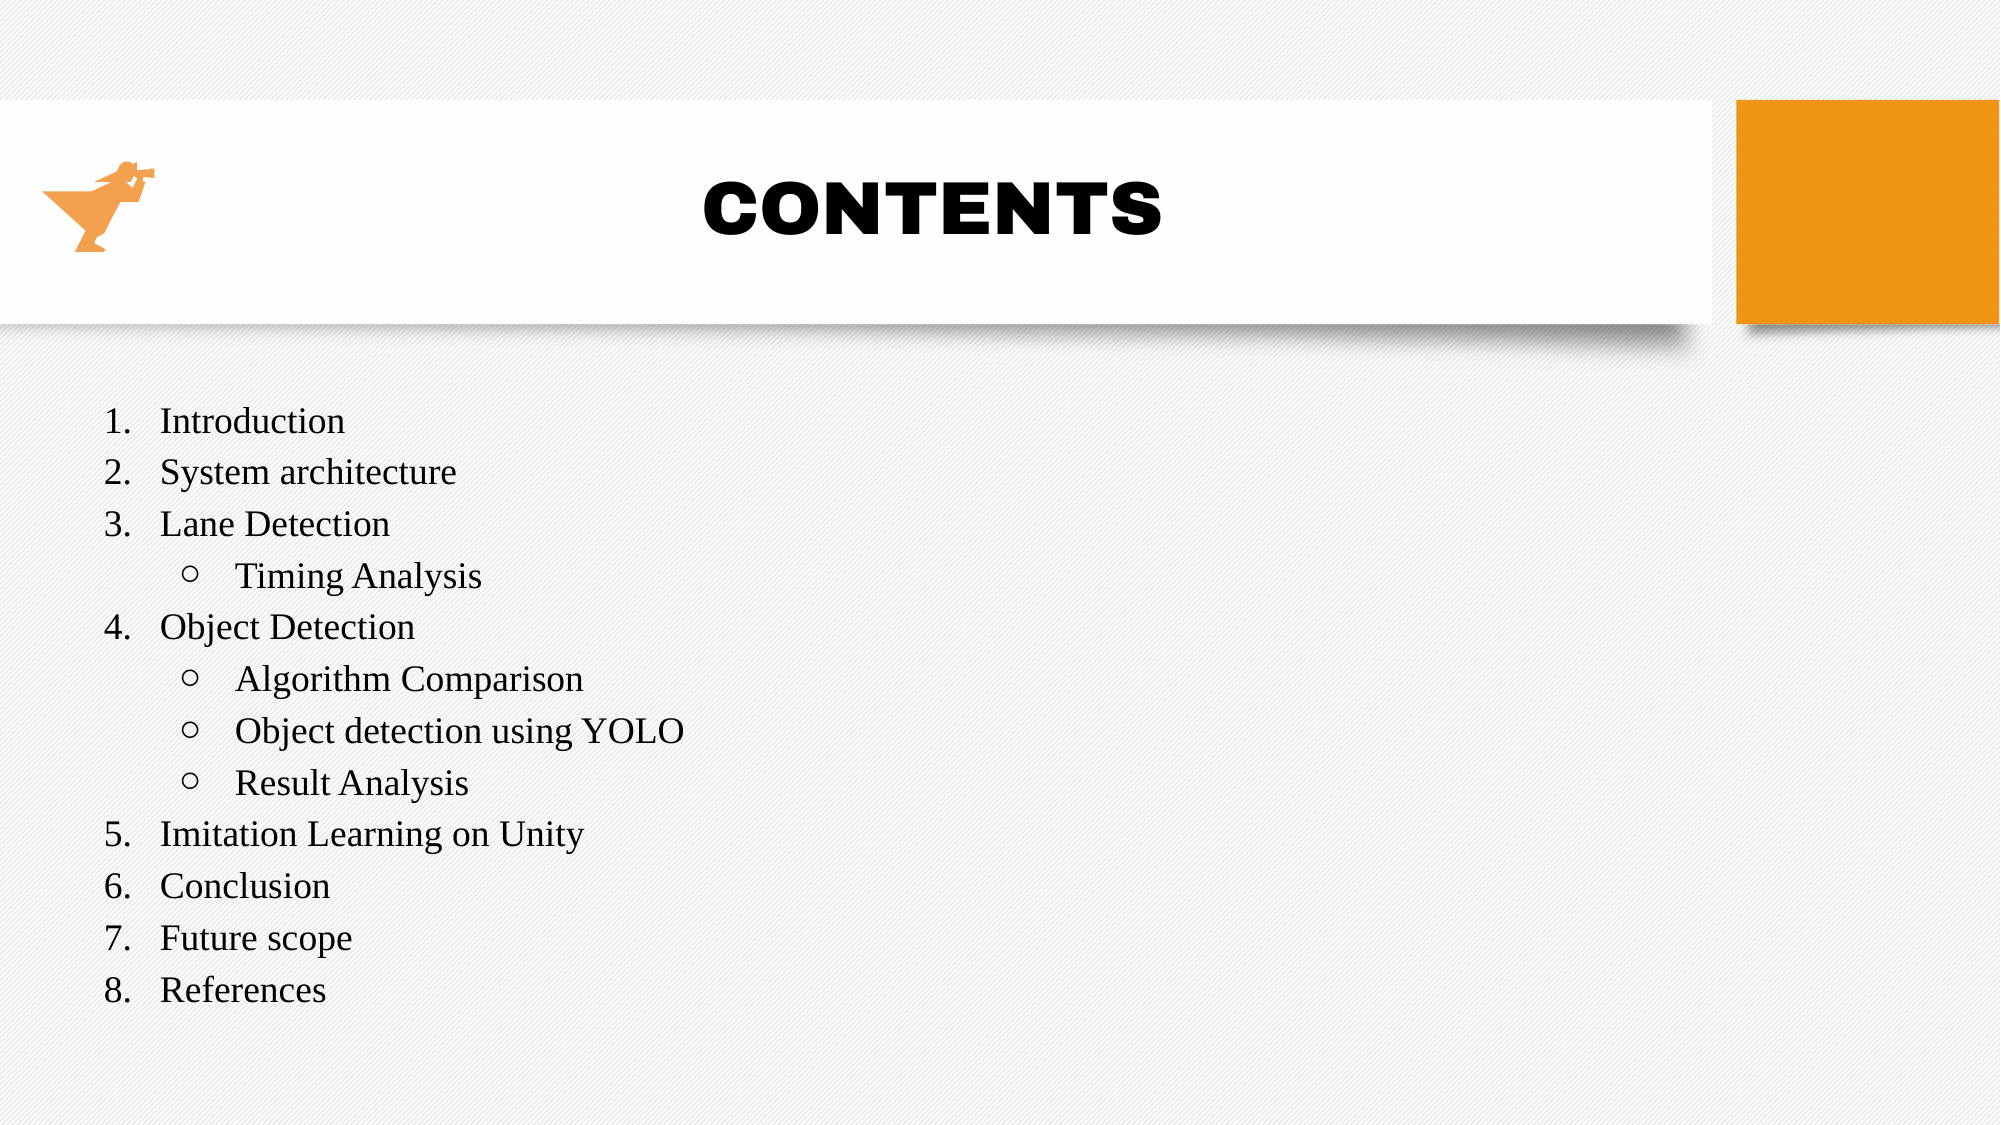

CONTENTS
Introduction
System architecture
Lane Detection
Timing Analysis
Object Detection
Algorithm Comparison
Object detection using YOLO
Result Analysis
Imitation Learning on Unity
Conclusion
Future scope
References